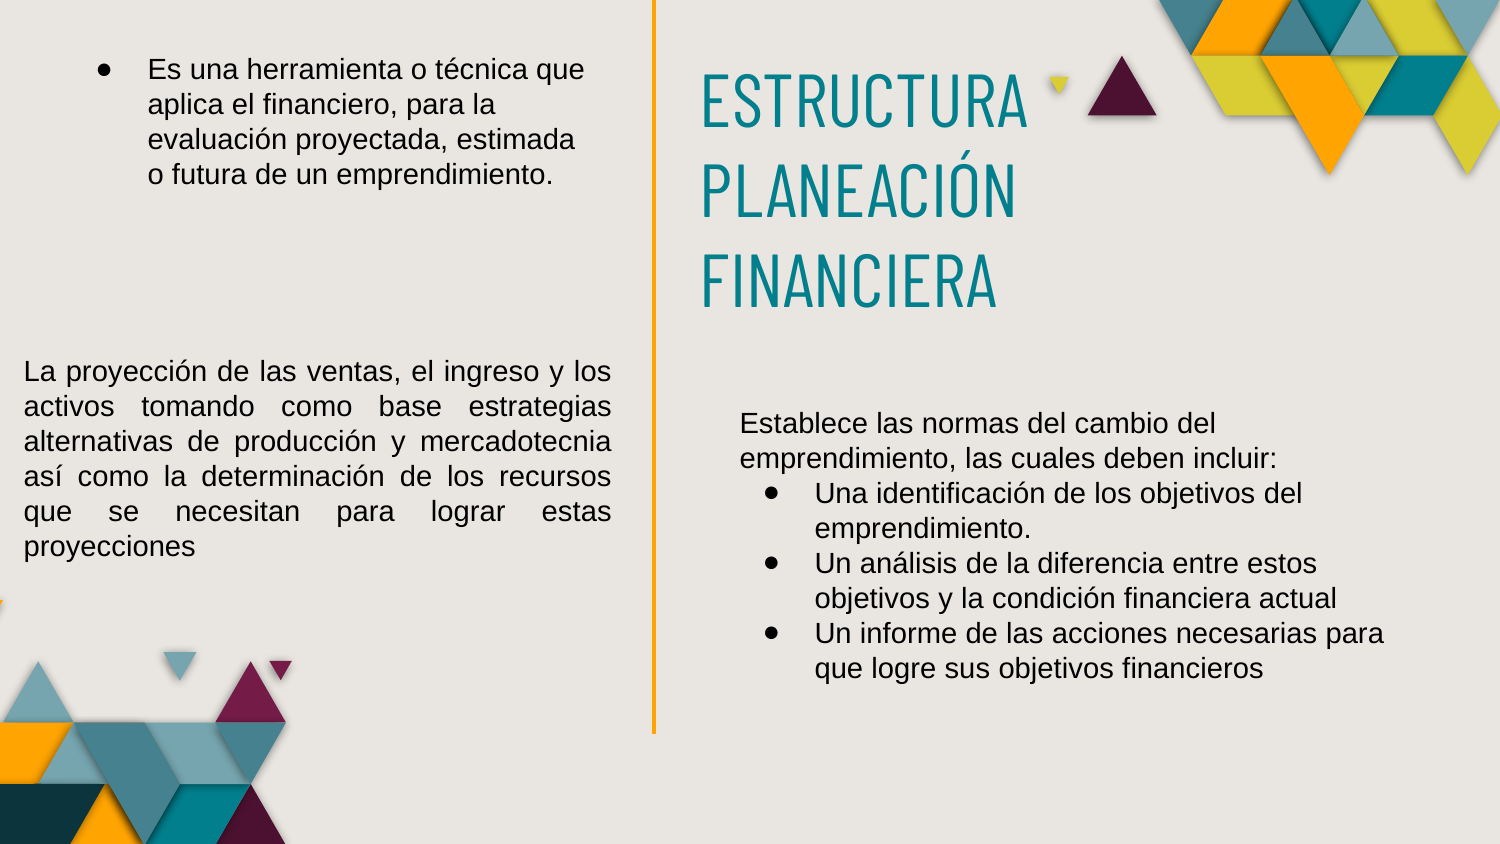

Es una herramienta o técnica que aplica el financiero, para la evaluación proyectada, estimada o futura de un emprendimiento.
ESTRUCTURA PLANEACIÓN FINANCIERA
La proyección de las ventas, el ingreso y los activos tomando como base estrategias alternativas de producción y mercadotecnia así como la determinación de los recursos que se necesitan para lograr estas proyecciones
Establece las normas del cambio del emprendimiento, las cuales deben incluir:
Una identificación de los objetivos del emprendimiento.
Un análisis de la diferencia entre estos objetivos y la condición financiera actual
Un informe de las acciones necesarias para que logre sus objetivos financieros